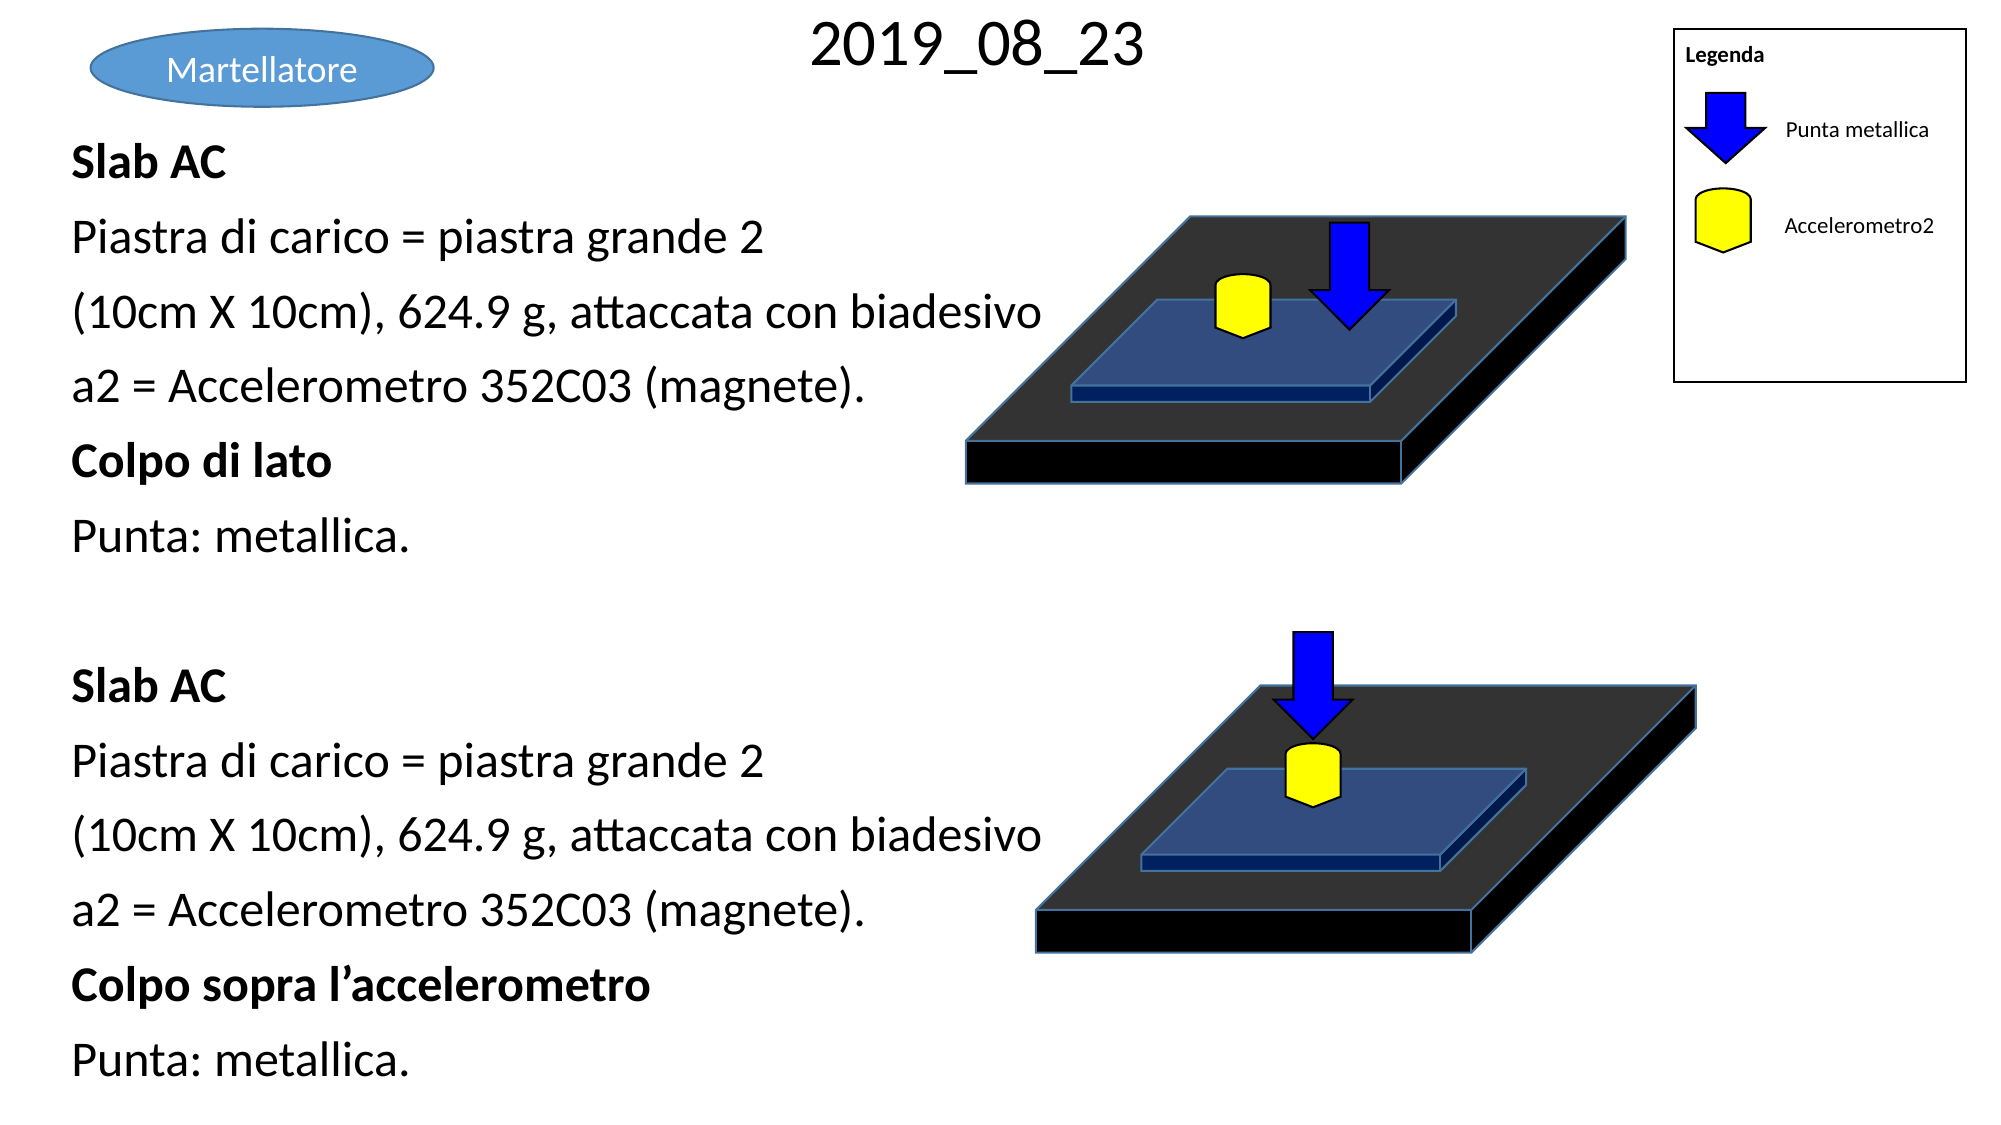

# 2019_08_23
Martellatore

Legenda

Accelerometro2

Punta metallica
Slab AC
Piastra di carico = piastra grande 2
(10cm X 10cm), 624.9 g, attaccata con biadesivo
a2 = Accelerometro 352C03 (magnete).
Colpo di lato
Punta: metallica.

Slab AC
Piastra di carico = piastra grande 2
(10cm X 10cm), 624.9 g, attaccata con biadesivo
a2 = Accelerometro 352C03 (magnete).
Colpo sopra l’accelerometro
Punta: metallica.